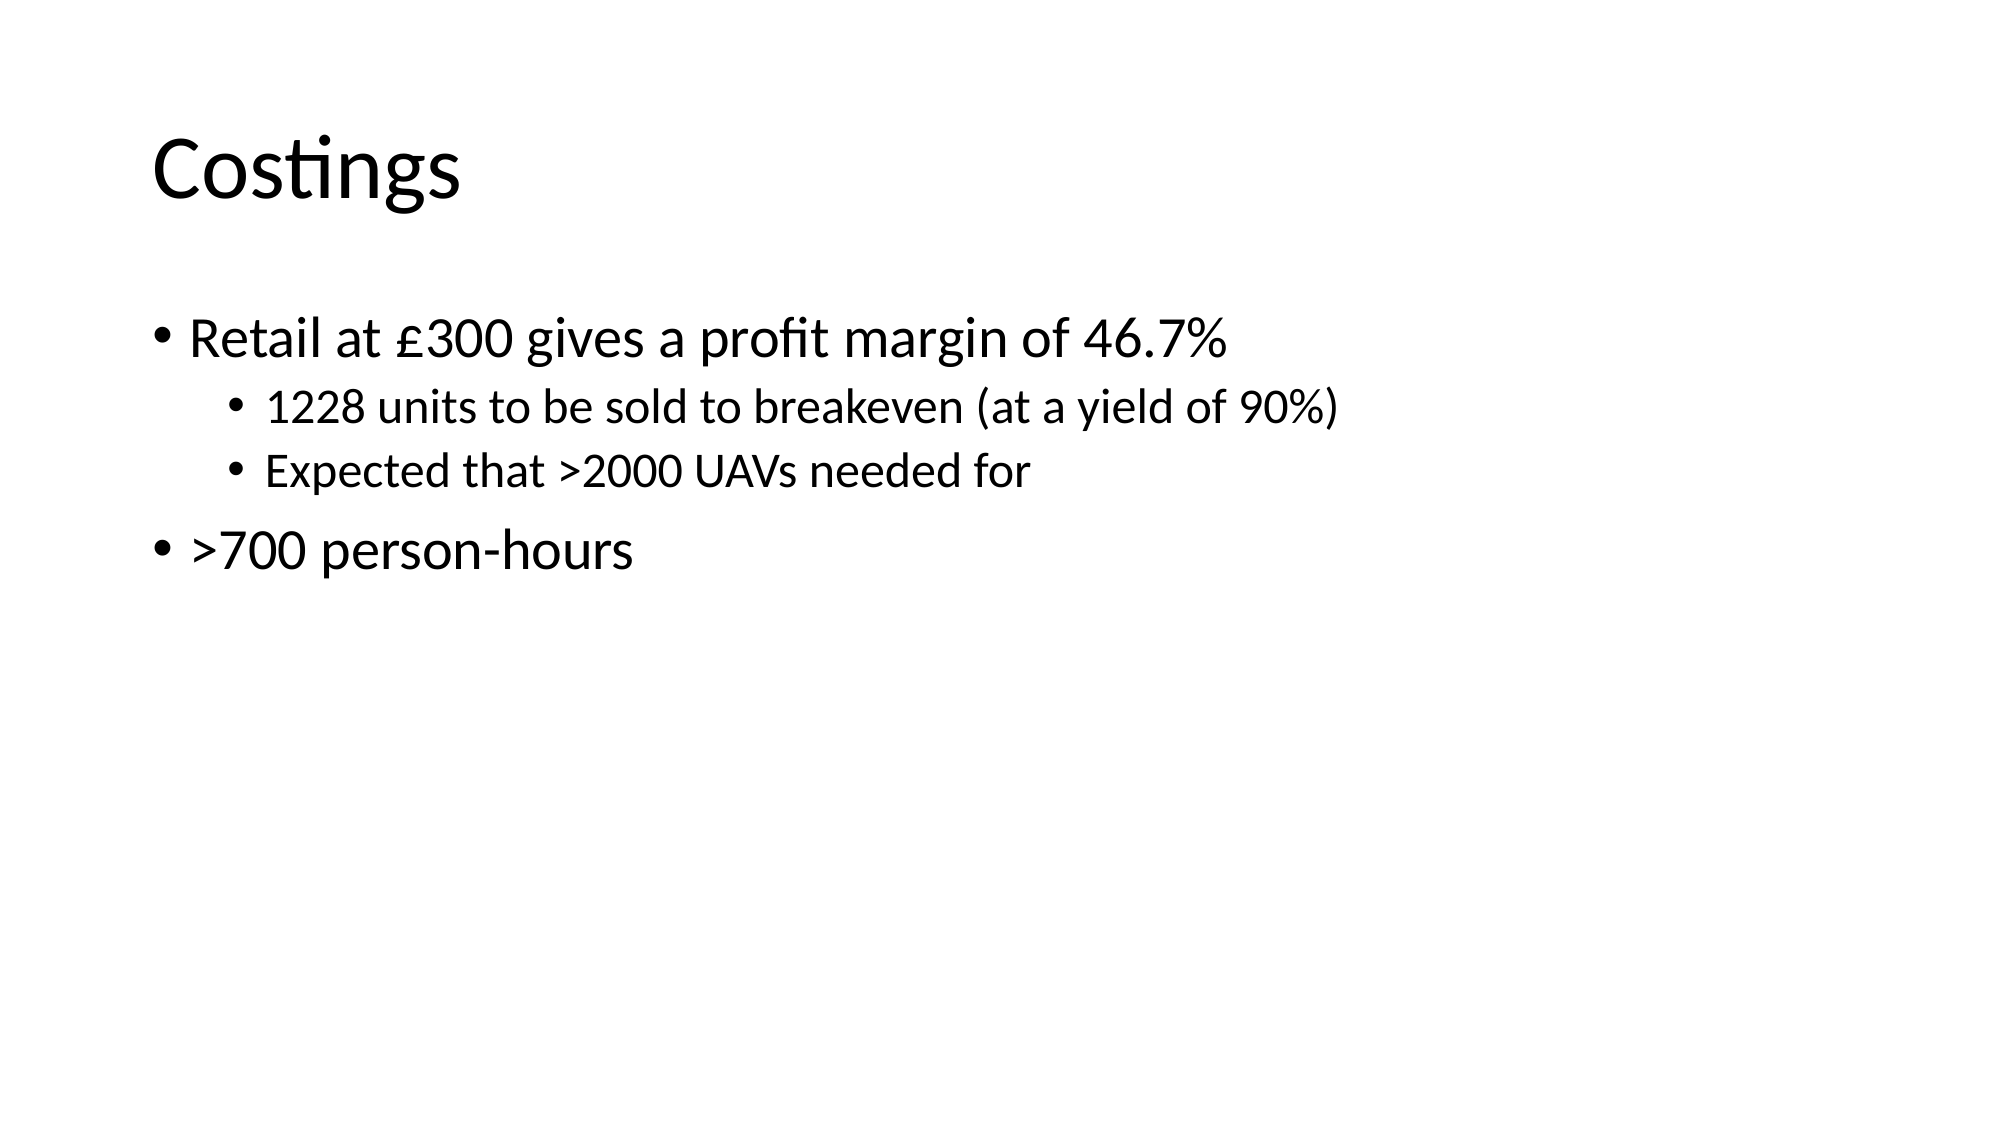

# Costings
Retail at £300 gives a profit margin of 46.7%
1228 units to be sold to breakeven (at a yield of 90%)
Expected that >2000 UAVs needed for
>700 person-hours